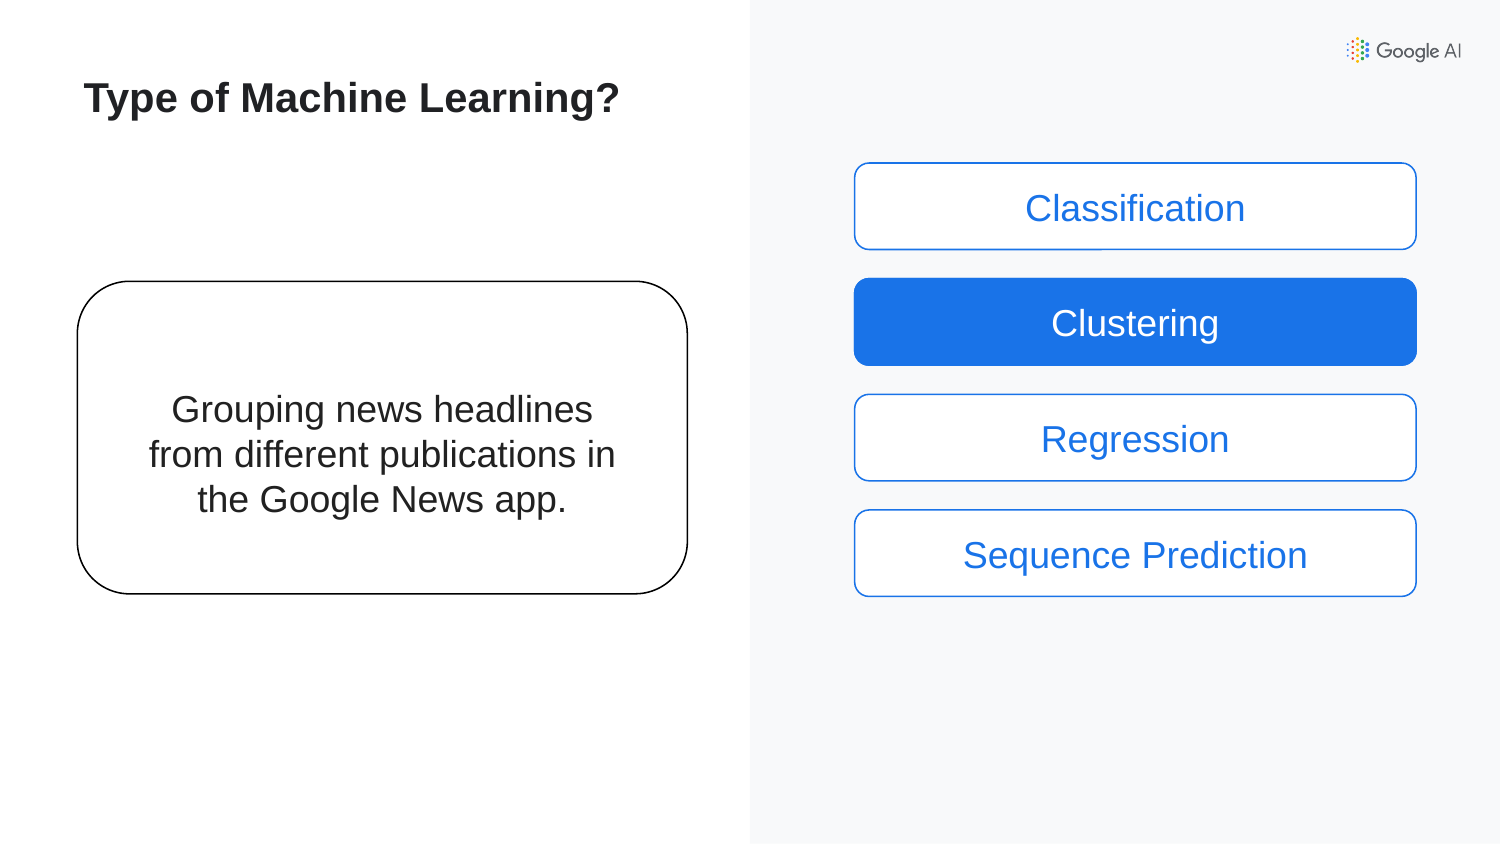

# Type of Machine Learning?
Classification
Clustering
Clustering

Grouping news headlines from different publications in the Google News app.
Regression
Sequence Prediction